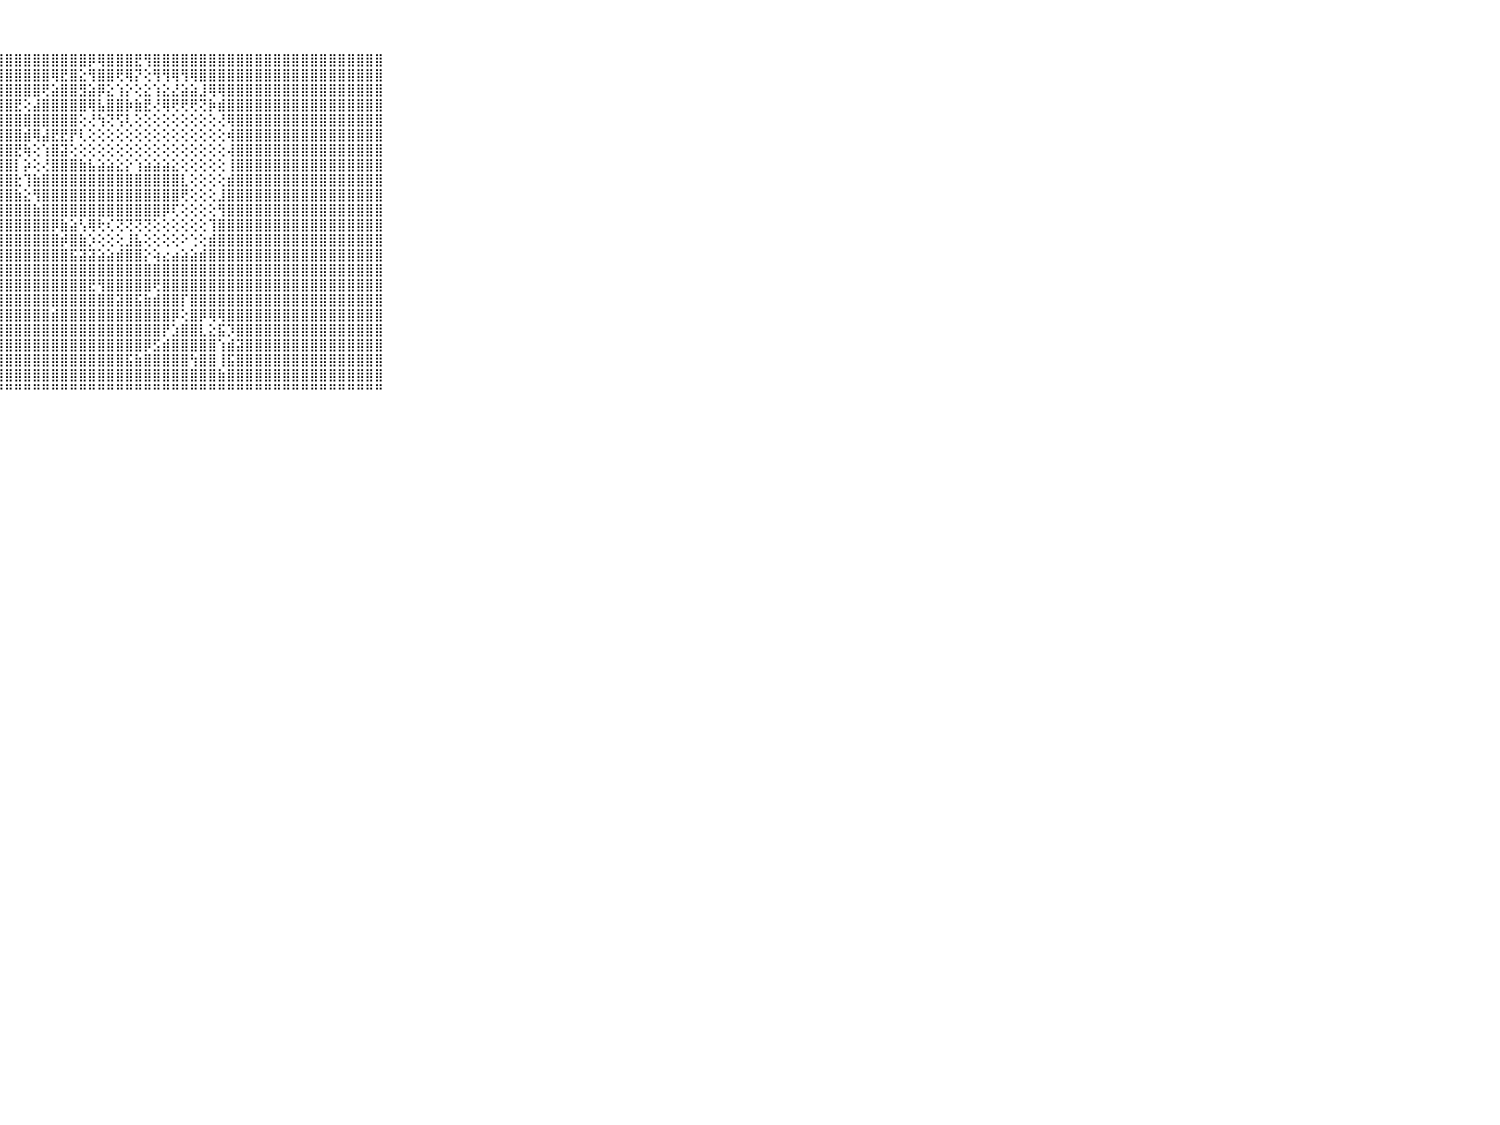

⠀⠀⠀⠀⠀⠀⠀⠀⠀⠀⠀⣿⣿⣿⣿⣿⣿⣿⣿⣿⣿⣿⣿⣿⣿⣿⣿⣿⣿⣿⣿⣿⣿⣿⣿⣿⣿⡿⢿⣿⣿⣿⣟⢻⣿⣿⣿⣿⣿⣿⣿⣿⣿⣿⣿⣿⣿⣿⣿⣿⣿⣿⣿⣿⣿⣿⣿⣿⣿⠀⠀⠀⠀⠀⠀⠀⠀⠀⠀⠀⠀
⠀⠀⠀⠀⠀⠀⠀⠀⠀⠀⠀⣿⣿⣿⣿⣿⣿⣿⣿⣿⣿⣿⣿⣿⣿⣿⣿⣿⣿⣿⣿⣿⣿⢿⣟⣿⣕⢻⣿⣿⢟⢿⡝⢕⢻⢻⢿⢻⢿⣿⣿⣿⣿⣿⣿⣿⣿⣿⣿⣿⣿⣿⣿⣿⣿⣿⣿⣿⣿⠀⠀⠀⠀⠀⠀⠀⠀⠀⠀⠀⠀
⠀⠀⠀⠀⠀⠀⠀⠀⠀⠀⠀⣿⣿⣿⣿⣿⣿⣿⣿⣿⣿⣿⣿⣿⣿⣿⣿⣿⣿⣿⣿⣿⢟⣵⣿⣿⣻⣵⡿⣕⢱⡕⢕⣕⢱⣕⣜⣵⣵⣸⢿⢿⣿⣿⣿⣿⣿⣿⣿⣿⣿⣿⣿⣿⣿⣿⣿⣿⣿⠀⠀⠀⠀⠀⠀⠀⠀⠀⠀⠀⠀
⠀⠀⠀⠀⠀⠀⠀⠀⠀⠀⠀⣿⣿⣿⣿⣿⣿⣿⣿⣿⣿⣿⣿⣿⣿⣿⣿⣿⣿⣟⢕⣼⣿⣿⣿⣿⣿⢿⣧⣿⣿⡷⣷⣟⢜⢿⢟⢟⢟⢝⡷⣾⣿⣿⣿⣿⣿⣿⣿⣿⣿⣿⣿⣿⣿⣿⣿⣿⣿⠀⠀⠀⠀⠀⠀⠀⠀⠀⠀⠀⠀
⠀⠀⠀⠀⠀⠀⠀⠀⠀⠀⠀⣿⣿⣿⣿⣿⣿⣿⣿⣿⣿⣿⣿⣿⣿⣿⣿⣿⣿⣿⣿⣿⣿⣿⣿⣿⢕⢜⢳⢝⢫⢇⢕⢕⢕⢕⢕⢕⢕⢕⢕⢜⢿⣿⣿⣿⣿⣿⣿⣿⣿⣿⣿⣿⣿⣿⣿⣿⣿⠀⠀⠀⠀⠀⠀⠀⠀⠀⠀⠀⠀
⠀⠀⠀⠀⠀⠀⠀⠀⠀⠀⠀⣿⣿⣿⣿⣿⣿⣿⣿⣿⣿⣿⣿⣿⣿⣿⣿⣿⣿⣿⣾⢿⣼⣟⣟⡟⢇⢕⢕⢕⢕⢕⢕⢕⢕⢕⢕⢕⢕⢕⢕⢕⢾⣿⣿⣿⣿⣿⣿⣿⣿⣿⣿⣿⣿⣿⣿⣿⣿⠀⠀⠀⠀⠀⠀⠀⠀⠀⠀⠀⠀
⠀⠀⠀⠀⠀⠀⠀⠀⠀⠀⠀⣿⣿⣿⣿⣿⣿⣿⣿⣿⣿⣿⣿⣿⣿⣿⣿⣿⣿⣟⢷⢕⢱⣿⣽⢕⢕⢕⢕⢕⢕⢕⢕⢕⢕⢕⢕⢕⢕⢕⢕⢕⢼⣿⣿⣿⣿⣿⣿⣿⣿⣿⣿⣿⣿⣿⣿⣿⣿⠀⠀⠀⠀⠀⠀⠀⠀⠀⠀⠀⠀
⠀⠀⠀⠀⠀⠀⠀⠀⠀⠀⠀⣿⣿⣿⣿⣿⣿⣿⣿⣿⣿⣿⣿⣿⣿⣿⣿⣿⣿⡇⡵⢕⢜⣿⣿⣿⣷⣧⣵⣵⣕⡕⢱⣵⣵⣵⣕⢕⢕⢕⢕⢕⢸⣿⣿⣿⣿⣿⣿⣿⣿⣿⣿⣿⣿⣿⣿⣿⣿⠀⠀⠀⠀⠀⠀⠀⠀⠀⠀⠀⠀
⠀⠀⠀⠀⠀⠀⠀⠀⠀⠀⠀⣿⣿⣿⣿⣿⣿⣿⣿⣿⣿⣿⣿⣿⣿⣿⣿⣿⣿⣗⢹⣷⣿⣿⣿⣿⣿⣿⣿⣿⣿⣿⣿⣿⣿⣿⣿⣇⢕⢕⢕⢕⣾⣿⣿⣿⣿⣿⣿⣿⣿⣿⣿⣿⣿⣿⣿⣿⣿⠀⠀⠀⠀⠀⠀⠀⠀⠀⠀⠀⠀
⠀⠀⠀⠀⠀⠀⠀⠀⠀⠀⠀⣿⣿⣿⣿⣿⣿⣿⣿⣿⣿⣿⣿⣿⣿⣿⣿⣿⣿⣷⣕⢻⣿⣿⣿⣿⣿⣿⣿⣿⣿⣿⣿⣿⣿⣿⣿⢟⢕⢕⢕⣸⣿⣿⣿⣿⣿⣿⣿⣿⣿⣿⣿⣿⣿⣿⣿⣿⣿⠀⠀⠀⠀⠀⠀⠀⠀⠀⠀⠀⠀
⠀⠀⠀⠀⠀⠀⠀⠀⠀⠀⠀⣿⣿⣿⣿⣿⣿⣿⣿⣿⣿⣿⣿⣿⣿⣿⣿⣿⣿⣿⣿⣷⣿⣿⣿⣿⣿⣿⣿⣿⣿⣿⣿⣿⣿⡿⢏⢕⢕⢕⢕⢻⣿⣿⣿⣿⣿⣿⣿⣿⣿⣿⣿⣿⣿⣿⣿⣿⣿⠀⠀⠀⠀⠀⠀⠀⠀⠀⠀⠀⠀
⠀⠀⠀⠀⠀⠀⠀⠀⠀⠀⠀⣿⣿⣿⣿⣿⣿⣿⣿⣿⣿⣿⣿⣿⣿⣿⣿⣿⣿⣿⣿⣿⣿⡿⣷⣵⢣⢿⢗⢎⢝⢝⢝⢝⢕⢕⢕⢕⢕⢕⢹⣿⣿⣿⣿⣿⣿⣿⣿⣿⣿⣿⣿⣿⣿⣿⣿⣿⣿⠀⠀⠀⠀⠀⠀⠀⠀⠀⠀⠀⠀
⠀⠀⠀⠀⠀⠀⠀⠀⠀⠀⠀⣿⣿⣿⣿⣿⣿⣿⣿⣿⣿⣿⣿⣿⣿⣿⣿⣿⣿⣿⣿⣿⣿⣿⡾⣿⣷⡱⢕⢕⢕⣸⣧⢕⢕⢕⢕⠕⢑⢕⣾⣿⣿⣿⣿⣿⣿⣿⣿⣿⣿⣿⣿⣿⣿⣿⣿⣿⣿⠀⠀⠀⠀⠀⠀⠀⠀⠀⠀⠀⠀
⠀⠀⠀⠀⠀⠀⠀⠀⠀⠀⠀⣿⣿⣿⣿⣿⣿⣿⣿⣿⣿⣿⣿⣿⣿⣿⣿⣿⣿⣿⣿⣿⣿⣿⣿⣯⣽⣽⣵⣵⣾⣿⣿⡕⢵⣔⣴⣵⣵⣾⣿⣿⣿⣿⣿⣿⣿⣿⣿⣿⣿⣿⣿⣿⣿⣿⣿⣿⣿⠀⠀⠀⠀⠀⠀⠀⠀⠀⠀⠀⠀
⠀⠀⠀⠀⠀⠀⠀⠀⠀⠀⠀⣿⣿⣿⣿⣿⣿⣿⣿⣿⣿⣿⣿⣿⣿⣿⣿⣿⣿⣿⣿⣿⣿⣿⣿⣿⣿⣿⣿⣿⣿⣿⣿⣿⣿⣿⣿⣿⣿⣿⣿⣿⣿⣿⣿⣿⣿⣿⣿⣿⣿⣿⣿⣿⣿⣿⣿⣿⣿⠀⠀⠀⠀⠀⠀⠀⠀⠀⠀⠀⠀
⠀⠀⠀⠀⠀⠀⠀⠀⠀⠀⠀⣿⣿⣿⣿⣿⣿⣿⣿⣿⣿⣿⣿⣿⣿⣿⣿⣿⣿⣿⣿⣿⣿⣿⣿⣿⣿⣟⢻⣿⣿⣿⣿⣿⢟⣿⣿⣿⣿⣿⣿⣿⣿⣿⣿⣿⣿⣿⣿⣿⣿⣿⣿⣿⣿⣿⣿⣿⣿⠀⠀⠀⠀⠀⠀⠀⠀⠀⠀⠀⠀
⠀⠀⠀⠀⠀⠀⠀⠀⠀⠀⠀⣿⣿⣿⣿⣿⣿⣿⣿⣿⣿⣿⣿⣿⣿⣿⣿⣿⣿⣿⣿⣿⣿⣿⣿⣿⣿⣿⣿⣿⣽⣿⣯⣷⣾⣿⣿⡏⣿⣿⣿⣿⣿⣿⣿⣿⣿⣿⣿⣿⣿⣿⣿⣿⣿⣿⣿⣿⣿⠀⠀⠀⠀⠀⠀⠀⠀⠀⠀⠀⠀
⠀⠀⠀⠀⠀⠀⠀⠀⠀⠀⠀⣿⣿⣿⣿⣿⣿⣿⣿⣿⣿⣿⣿⣿⣿⣿⣿⣿⣿⣿⣿⣿⣿⣾⣿⣿⣿⣿⣿⣿⣿⣿⣿⣿⣿⣿⡿⢕⣿⡿⢿⢿⣿⣿⣿⣿⣿⣿⣿⣿⣿⣿⣿⣿⣿⣿⣿⣿⣿⠀⠀⠀⠀⠀⠀⠀⠀⠀⠀⠀⠀
⠀⠀⠀⠀⠀⠀⠀⠀⠀⠀⠀⣿⣿⣿⣿⣿⣿⣿⣿⣿⣿⣿⣿⣿⣿⣿⣿⣿⣿⣿⣿⣿⣿⣿⣿⣿⣿⣿⣿⣿⣿⣿⣿⣿⣿⡟⣱⣿⣿⣇⣕⣯⡹⣿⣿⣿⣿⣿⣿⣿⣿⣿⣿⣿⣿⣿⣿⣿⣿⠀⠀⠀⠀⠀⠀⠀⠀⠀⠀⠀⠀
⠀⠀⠀⠀⠀⠀⠀⠀⠀⠀⠀⣿⣿⣿⣿⣿⣿⣿⣿⣿⣿⣿⣿⣿⣿⣿⣿⣿⣿⣿⣿⣿⣿⣿⣿⣿⣿⣿⣿⣿⣿⣿⣿⡿⣫⣾⣿⣿⣿⣿⣿⢱⣾⣽⣿⣿⣿⣿⣿⣿⣿⣿⣿⣿⣿⣿⣿⣿⣿⠀⠀⠀⠀⠀⠀⠀⠀⠀⠀⠀⠀
⠀⠀⠀⠀⠀⠀⠀⠀⠀⠀⠀⣿⣿⣿⣿⣿⣿⣿⣿⣿⣿⣿⣿⣿⣿⣿⣿⣿⣿⣿⣿⣿⣿⣿⣿⣿⣿⣿⣿⣿⣿⣯⣷⣿⣿⣿⣿⣿⢳⣿⣿⢸⣯⣿⣿⣿⣿⣿⣿⣿⣿⣿⣿⣿⣿⣿⣿⣿⣿⠀⠀⠀⠀⠀⠀⠀⠀⠀⠀⠀⠀
⠀⠀⠀⠀⠀⠀⠀⠀⠀⠀⠀⣿⣿⣿⣿⣿⣿⣿⣿⣿⣿⣿⣿⣿⣿⣿⣿⣿⣿⣿⣿⣿⣿⣿⣿⣿⣿⣿⣿⣿⣿⣿⣿⣿⣿⣿⣿⣿⣿⣿⣿⣷⣿⣿⣿⣿⣿⣿⣿⣿⣿⣿⣿⣿⣿⣿⣿⣿⣿⠀⠀⠀⠀⠀⠀⠀⠀⠀⠀⠀⠀
⠀⠀⠀⠀⠀⠀⠀⠀⠀⠀⠀⠛⠛⠛⠛⠛⠛⠛⠛⠛⠛⠛⠛⠛⠛⠛⠛⠛⠛⠛⠛⠛⠛⠛⠛⠛⠛⠛⠛⠛⠛⠛⠛⠛⠛⠛⠛⠛⠛⠛⠛⠛⠛⠛⠛⠛⠛⠛⠛⠛⠛⠛⠛⠛⠛⠛⠛⠛⠛⠀⠀⠀⠀⠀⠀⠀⠀⠀⠀⠀⠀